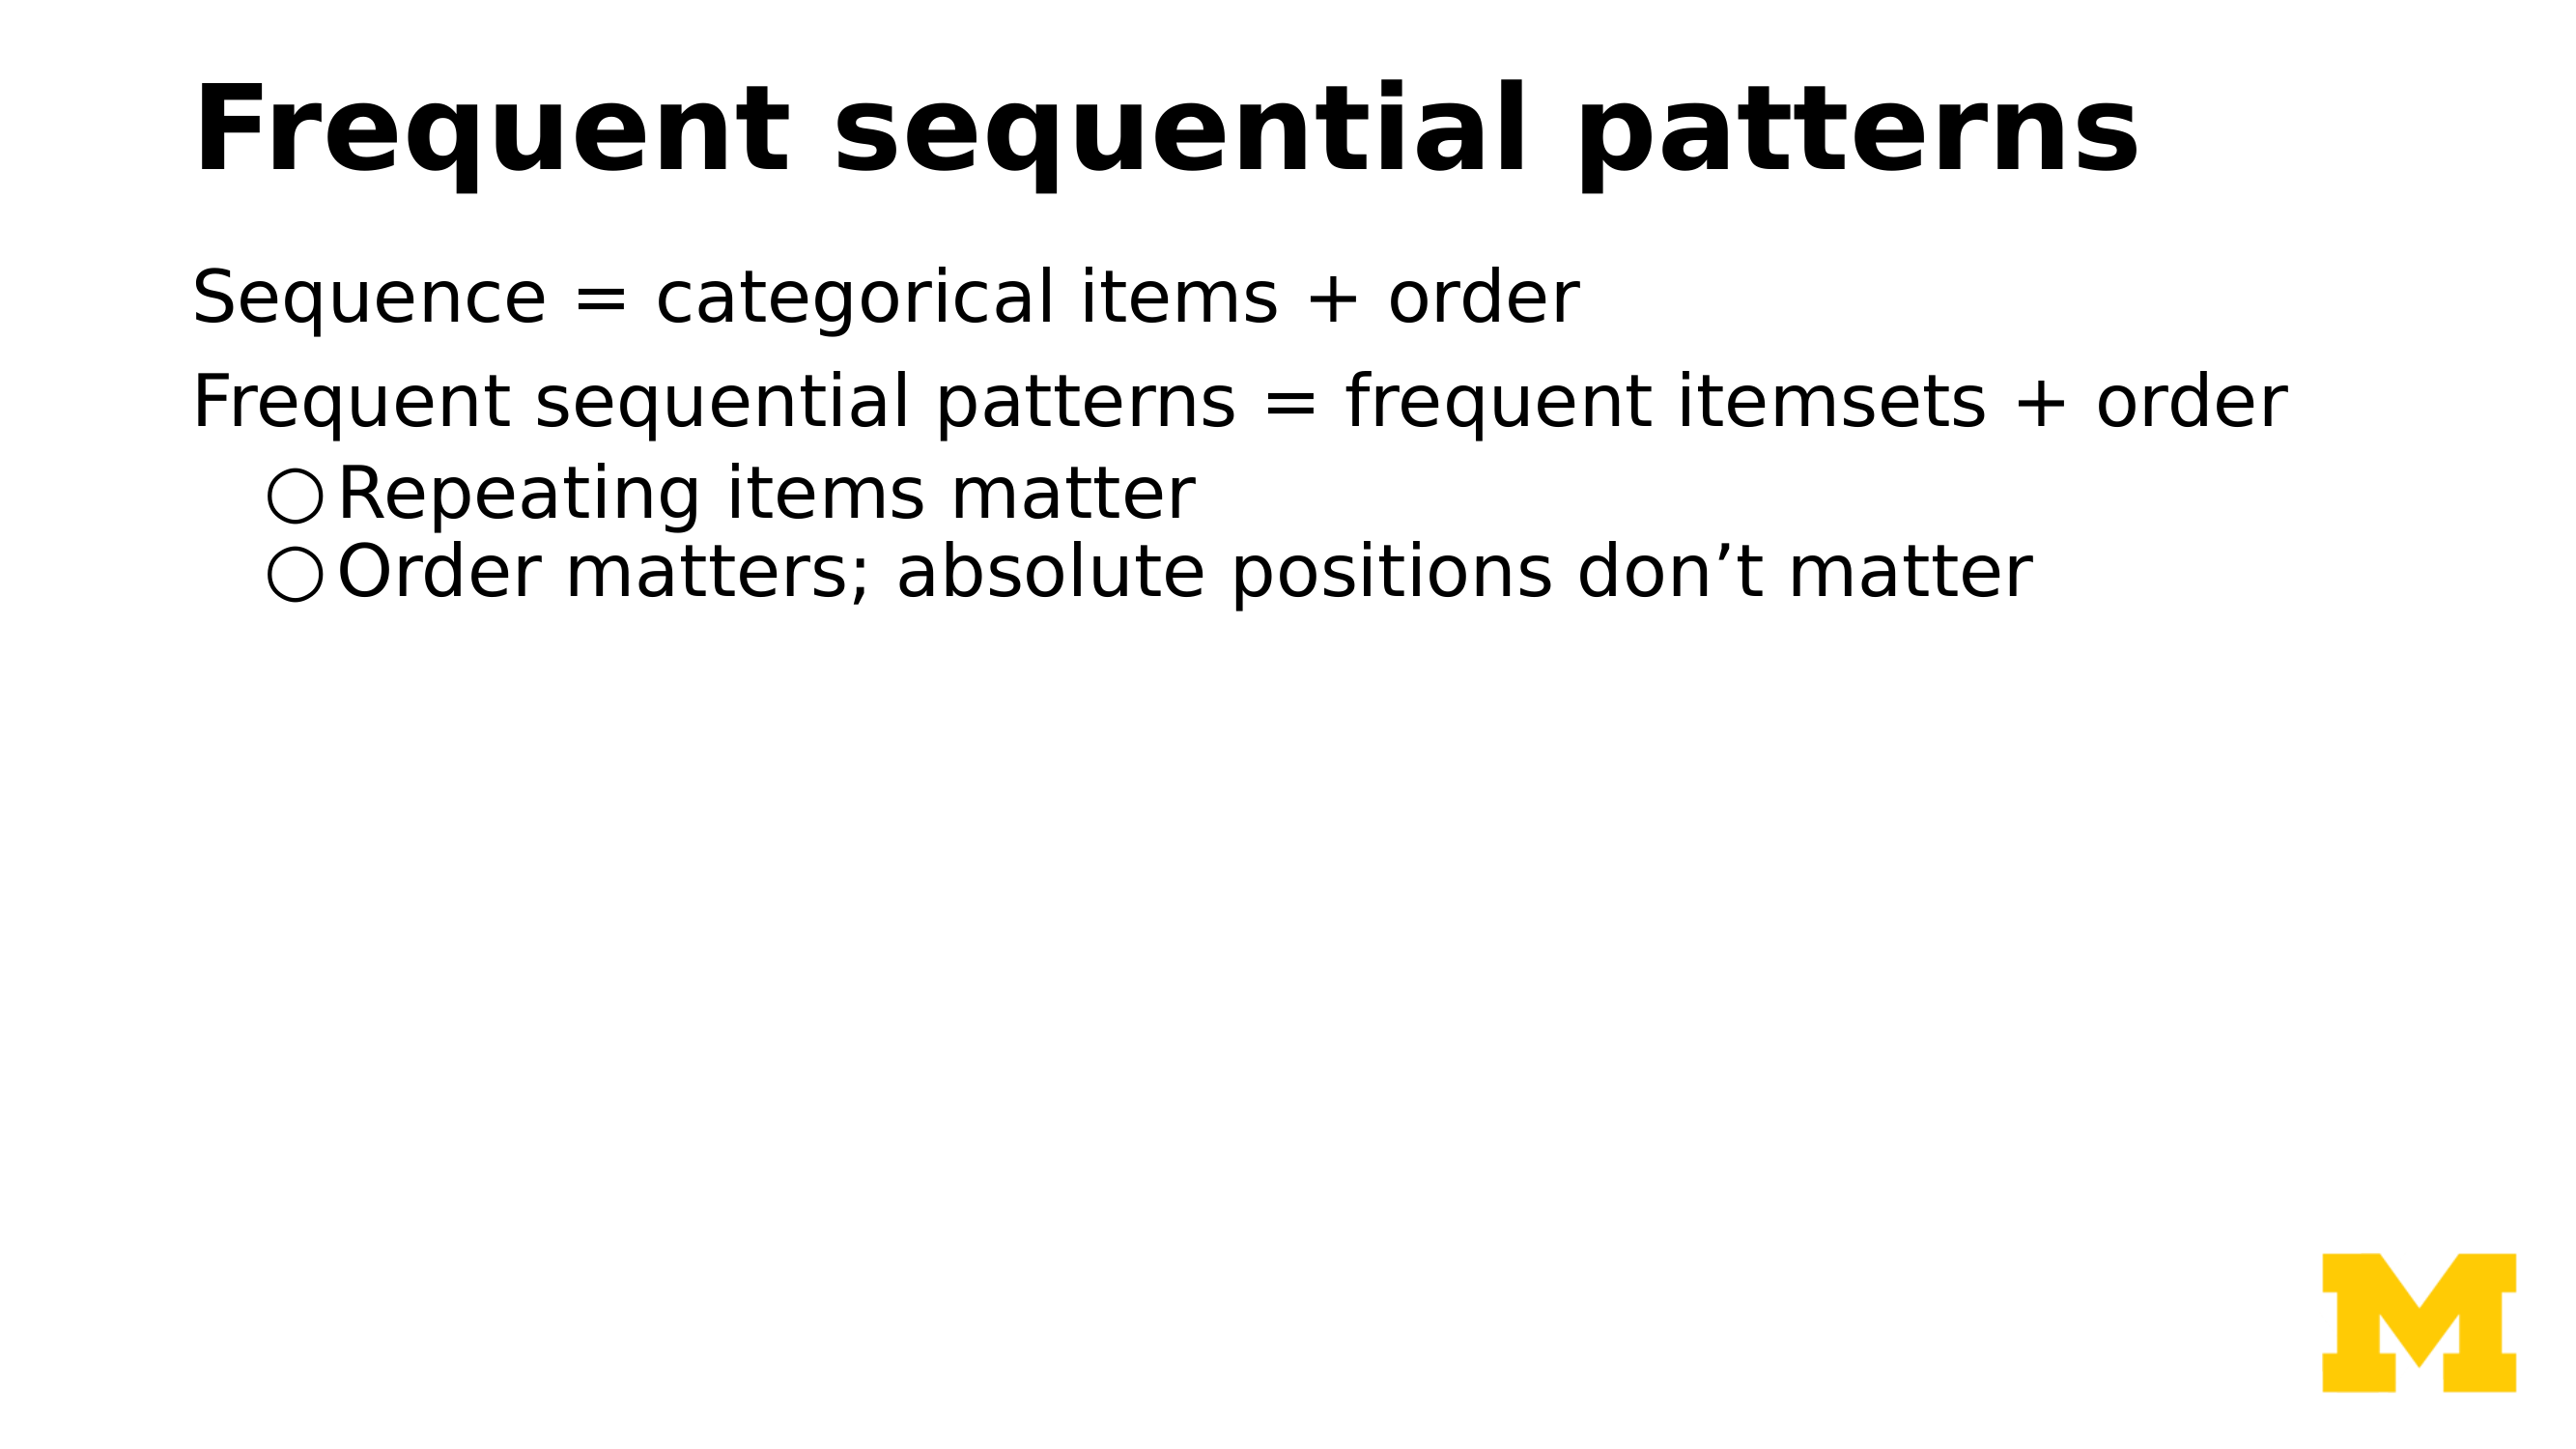

# Frequent sequential patterns
Sequence = categorical items + order
Frequent sequential patterns = frequent itemsets + order
Repeating items matter
Order matters; absolute positions don’t matter